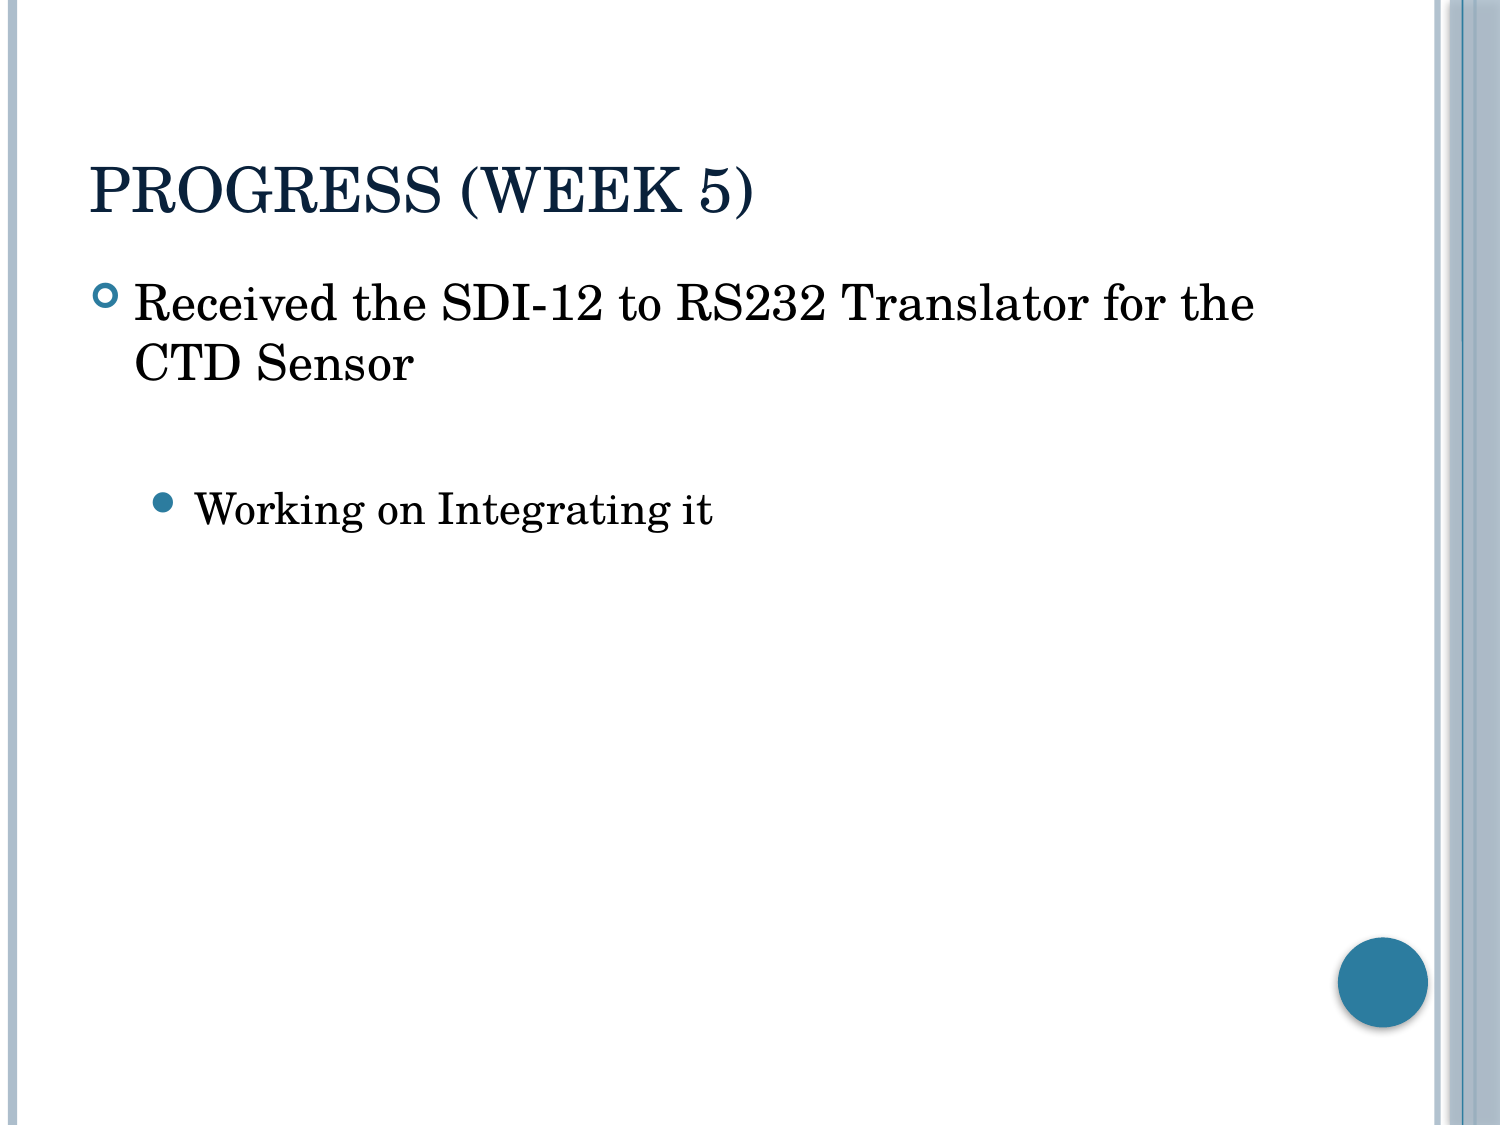

# Progress (Week 5)
Received the SDI-12 to RS232 Translator for the CTD Sensor

Working on Integrating it